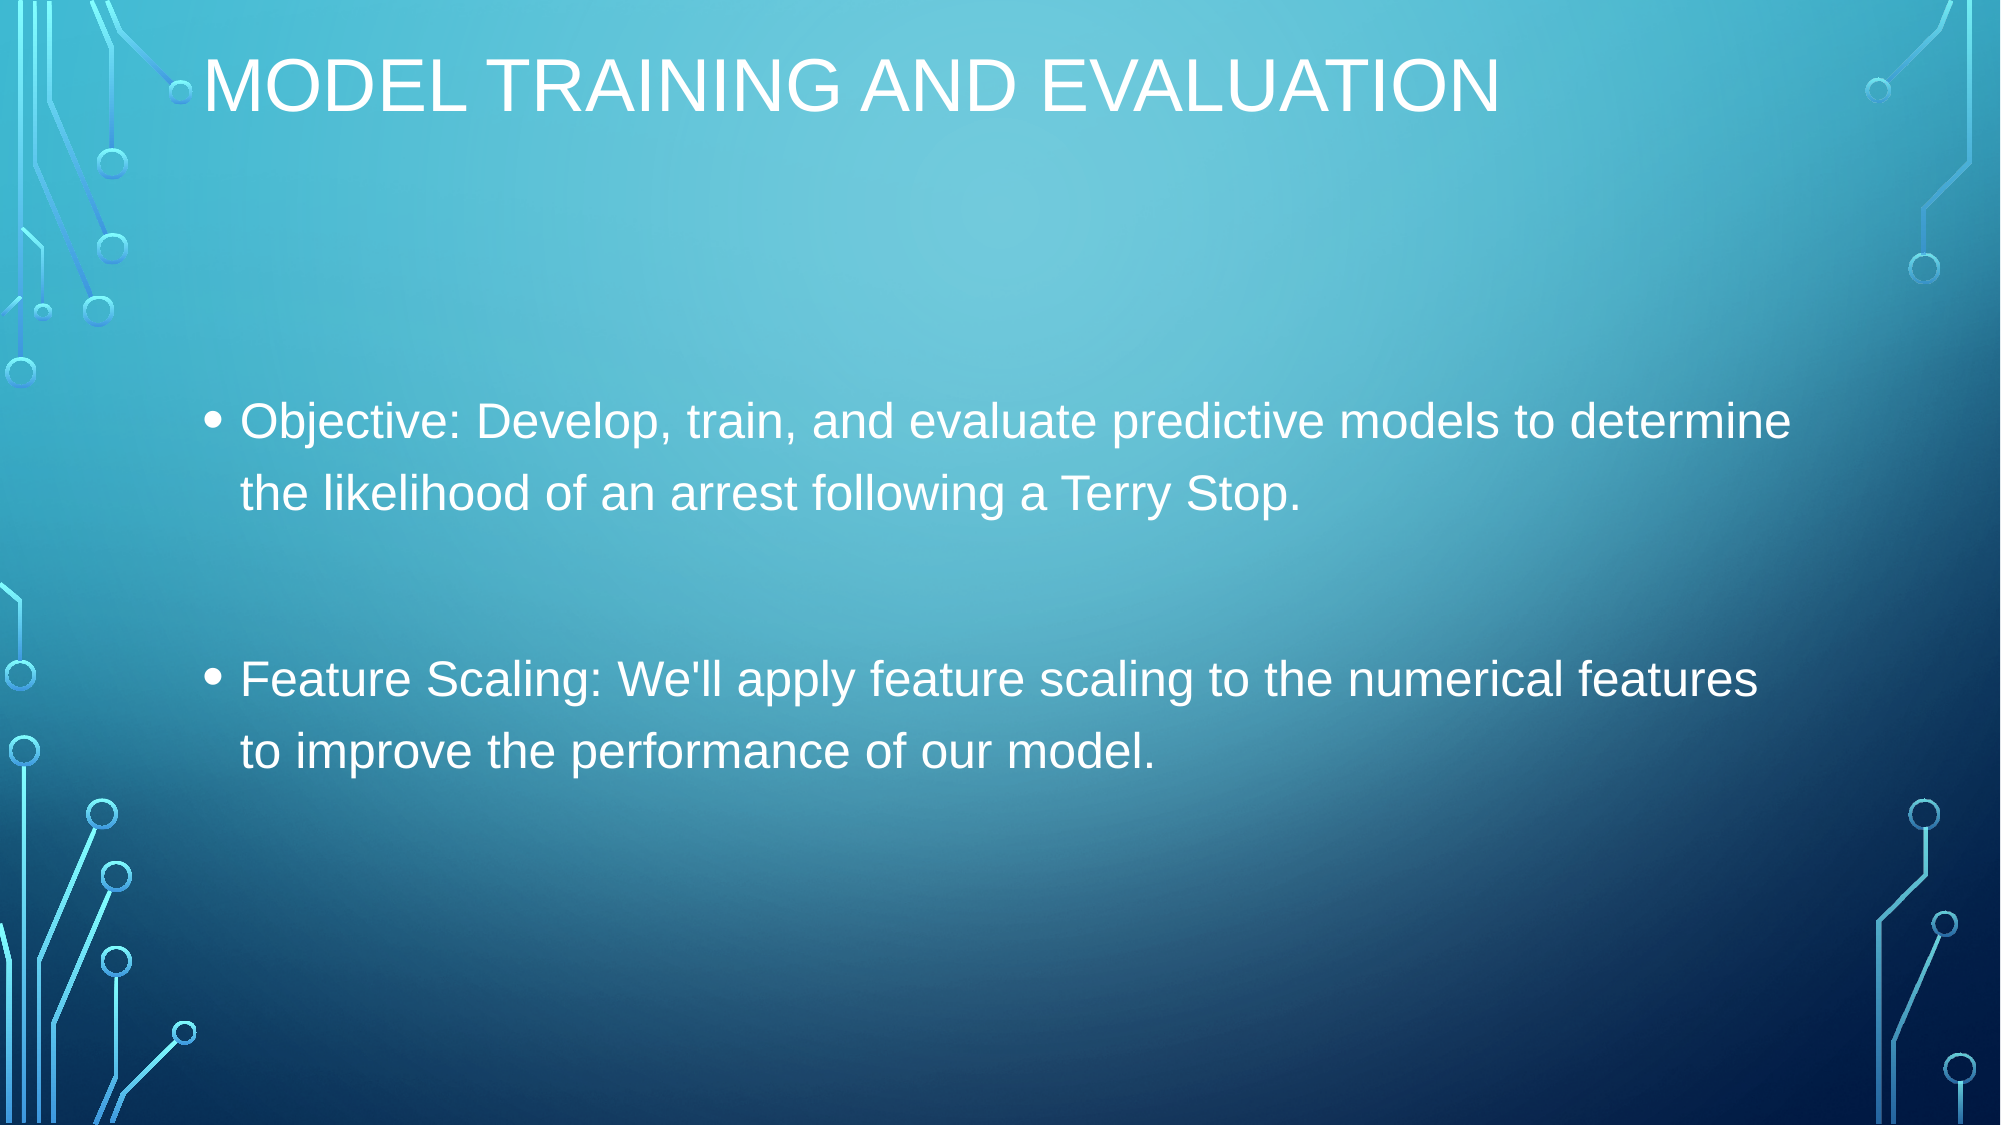

# Model Training and Evaluation
Objective: Develop, train, and evaluate predictive models to determine the likelihood of an arrest following a Terry Stop.

Feature Scaling: We'll apply feature scaling to the numerical features to improve the performance of our model.